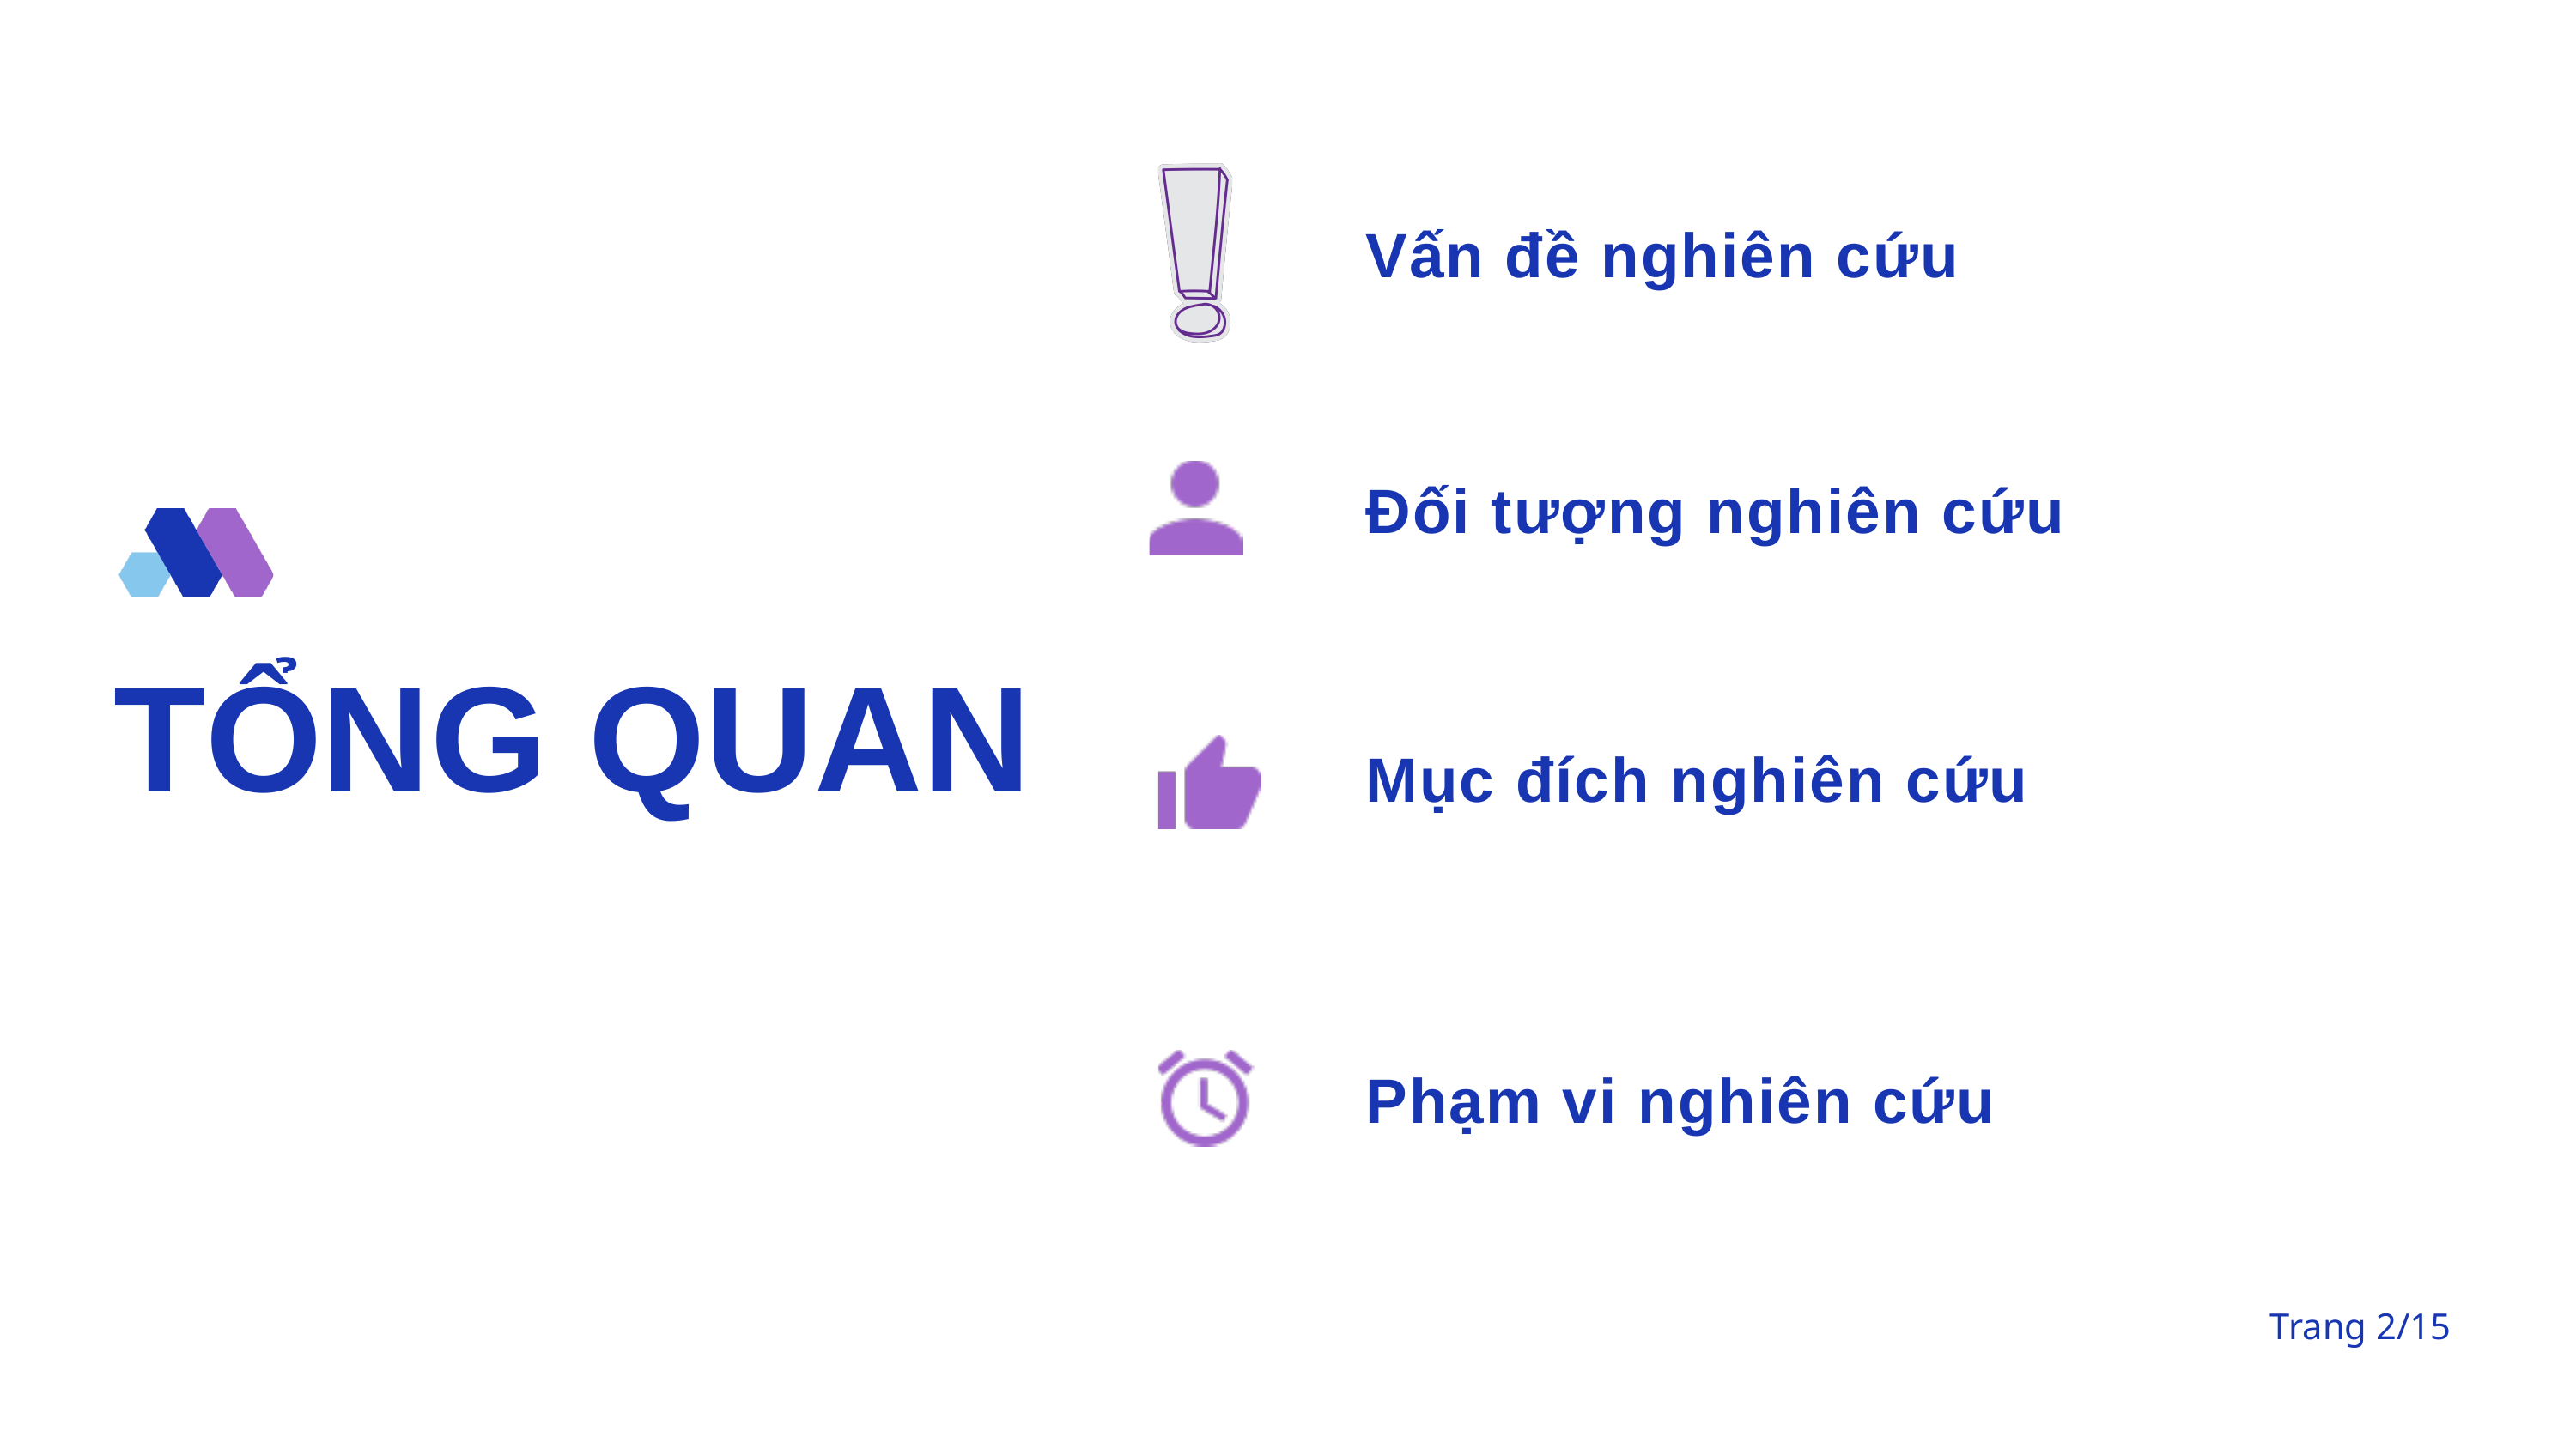

Vấn đề nghiên cứu

Đối tượng nghiên cứu

TỔNG QUAN

Mục đích nghiên cứu

Phạm vi nghiên cứu
Trang 2/15